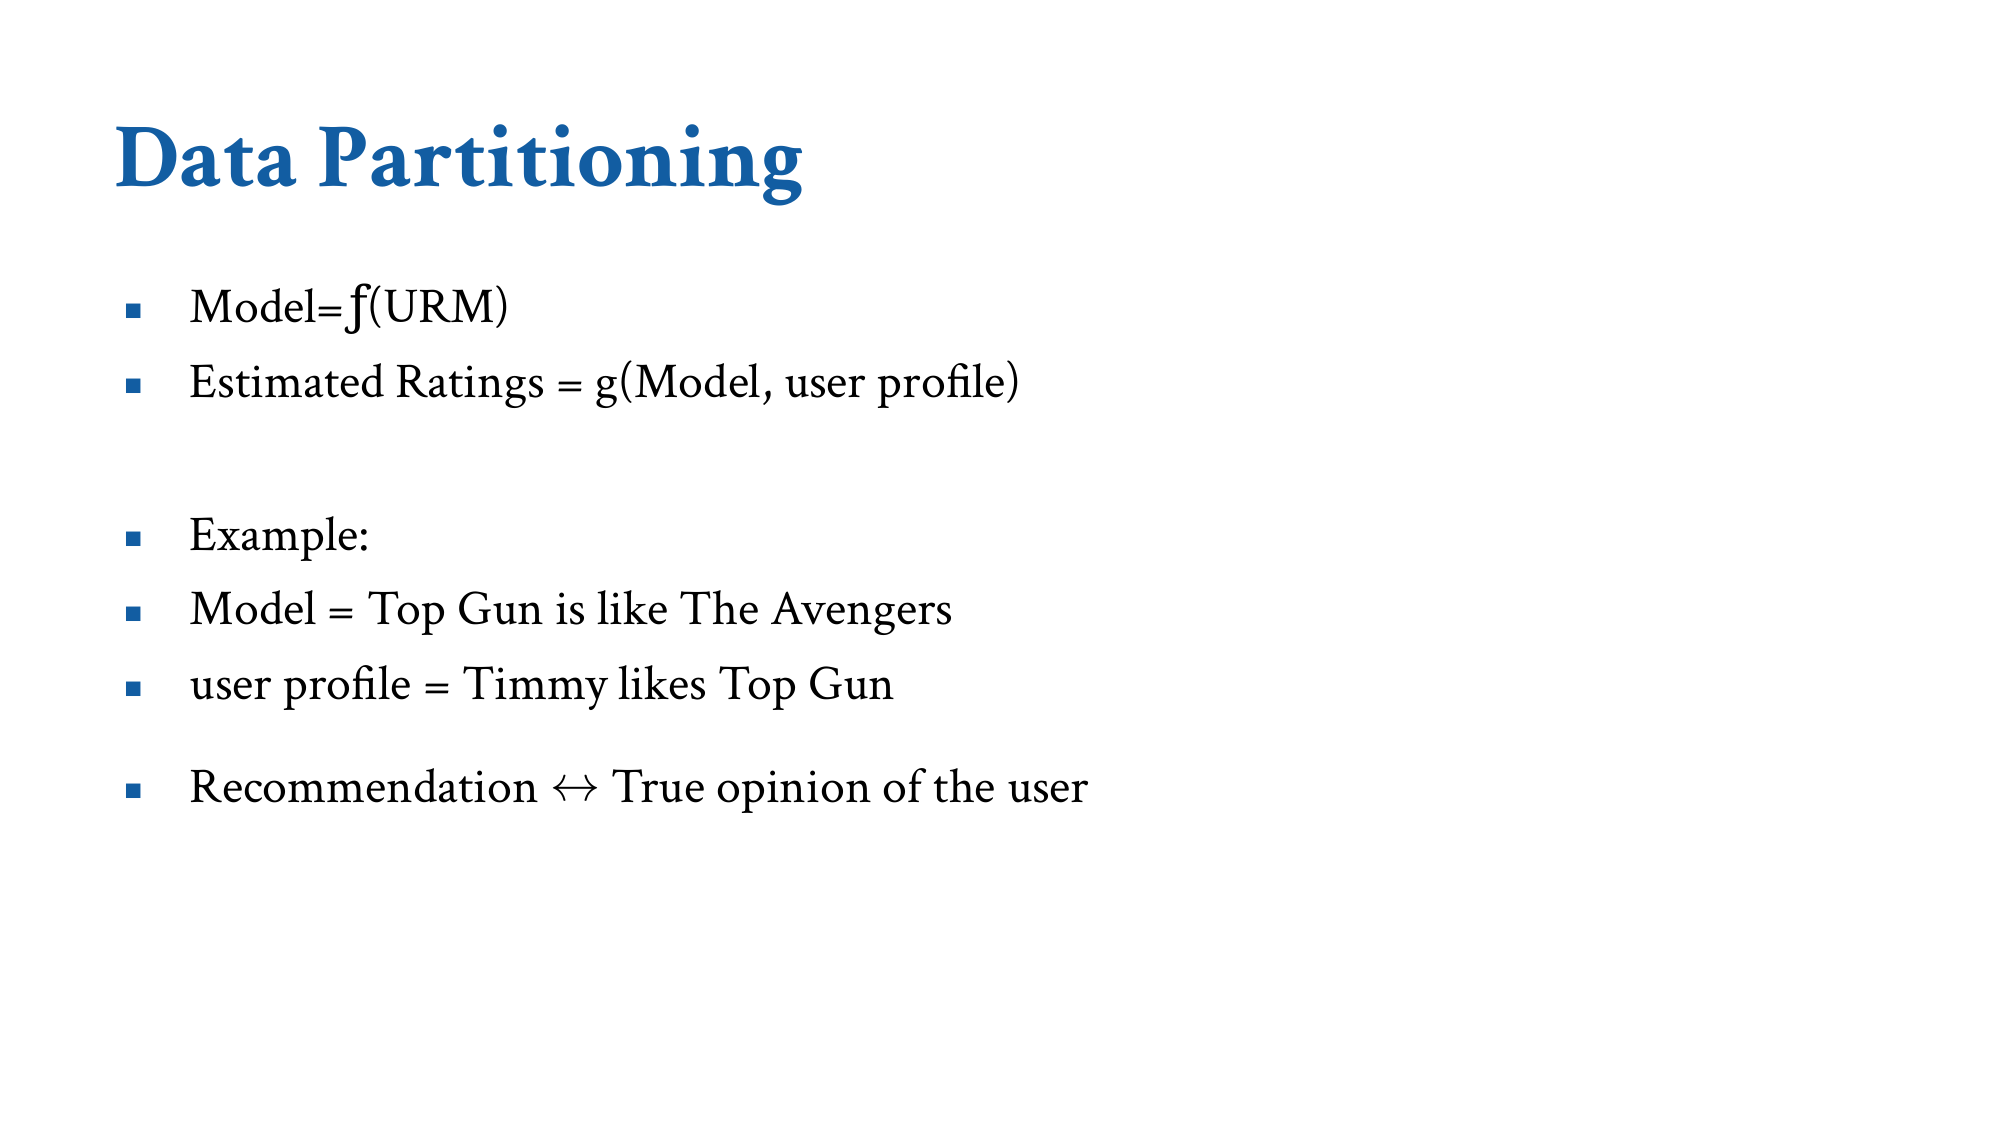

# Data Partitioning
Model=ƒ(URM)
Estimated Ratings = g(Model, user profile)

Example:
Model = Top Gun is like The Avengers
user profile = Timmy likes Top Gun

Recommendation ↔ True opinion of the user